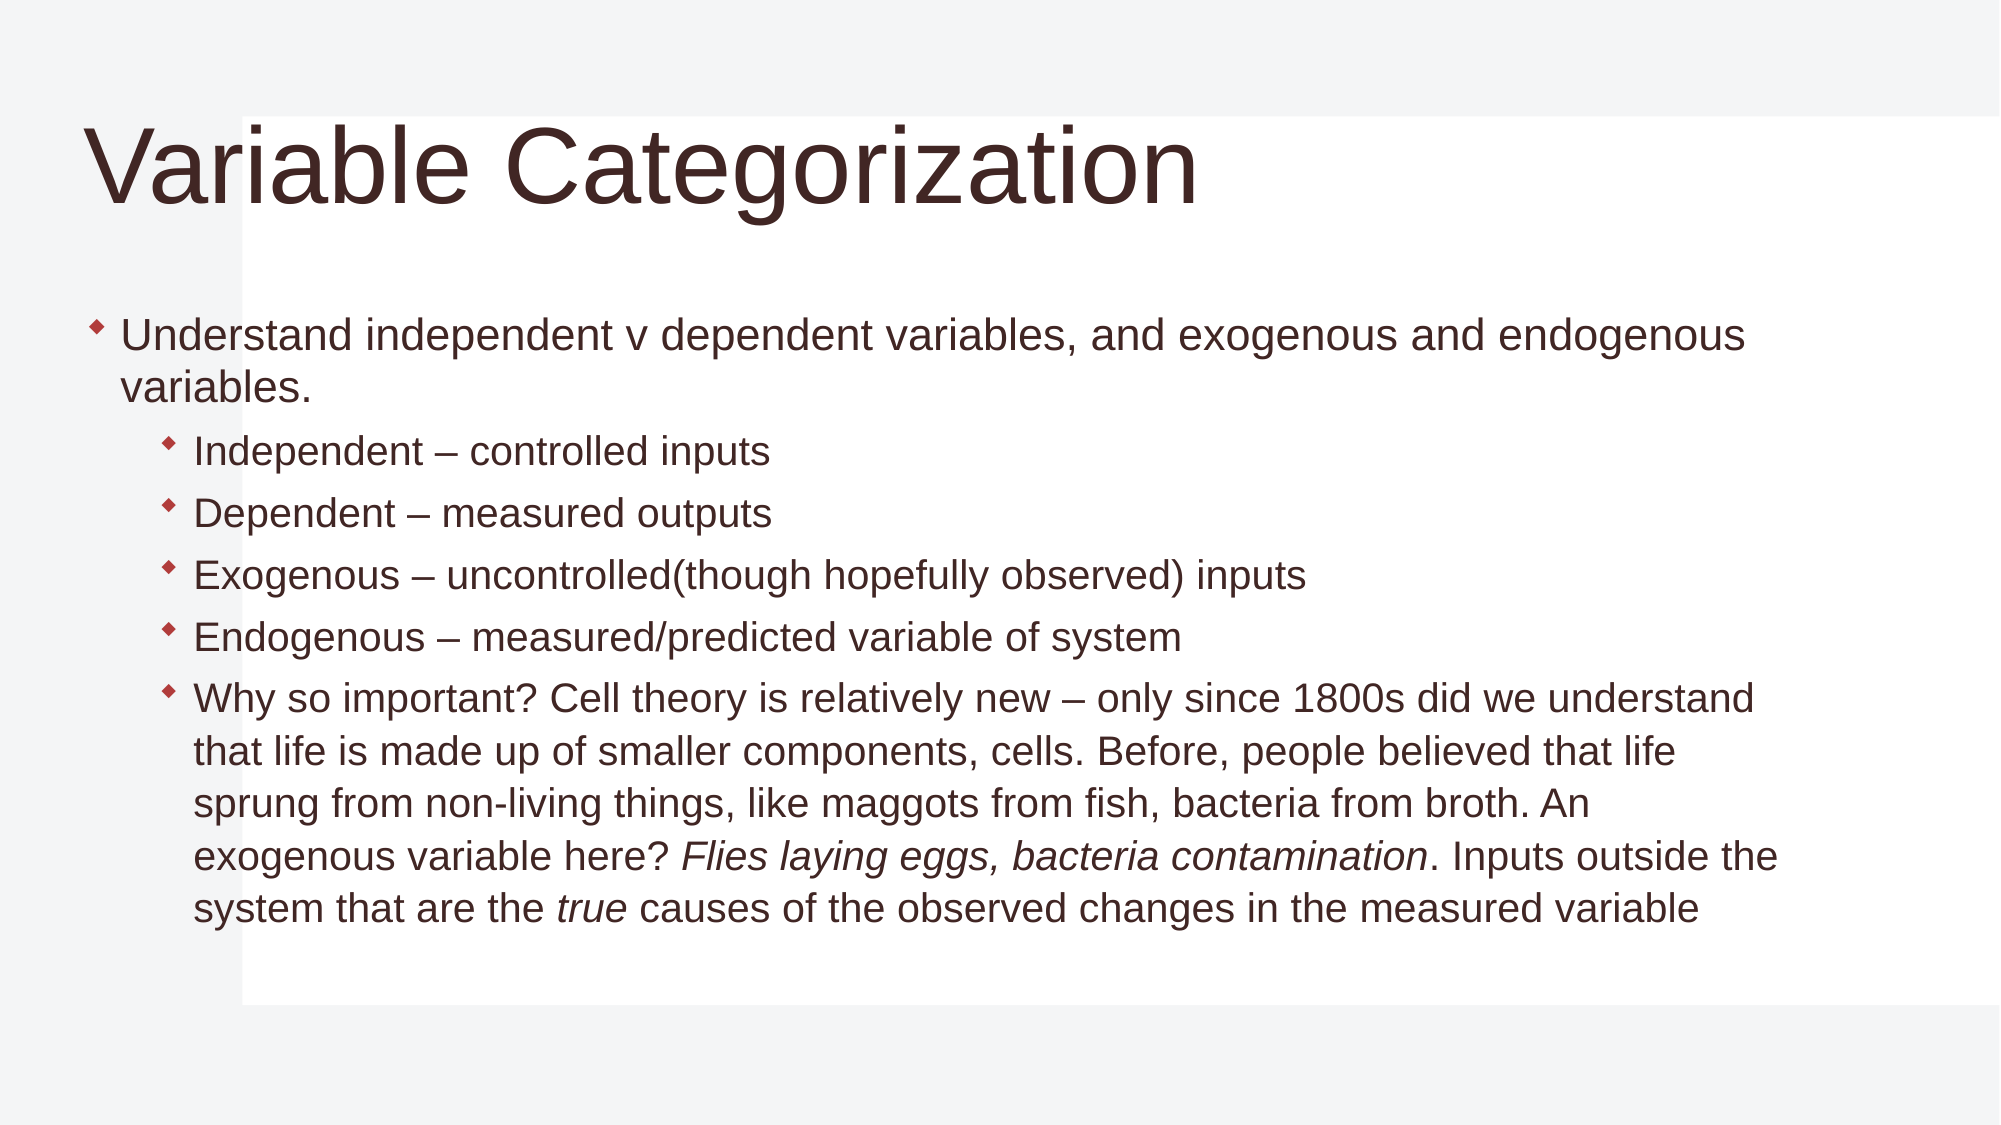

# Variable Categorization
Understand independent v dependent variables, and exogenous and endogenous variables.
Independent – controlled inputs
Dependent – measured outputs
Exogenous – uncontrolled(though hopefully observed) inputs
Endogenous – measured/predicted variable of system
Why so important? Cell theory is relatively new – only since 1800s did we understand that life is made up of smaller components, cells. Before, people believed that life sprung from non-living things, like maggots from fish, bacteria from broth. An exogenous variable here? Flies laying eggs, bacteria contamination. Inputs outside the system that are the true causes of the observed changes in the measured variable